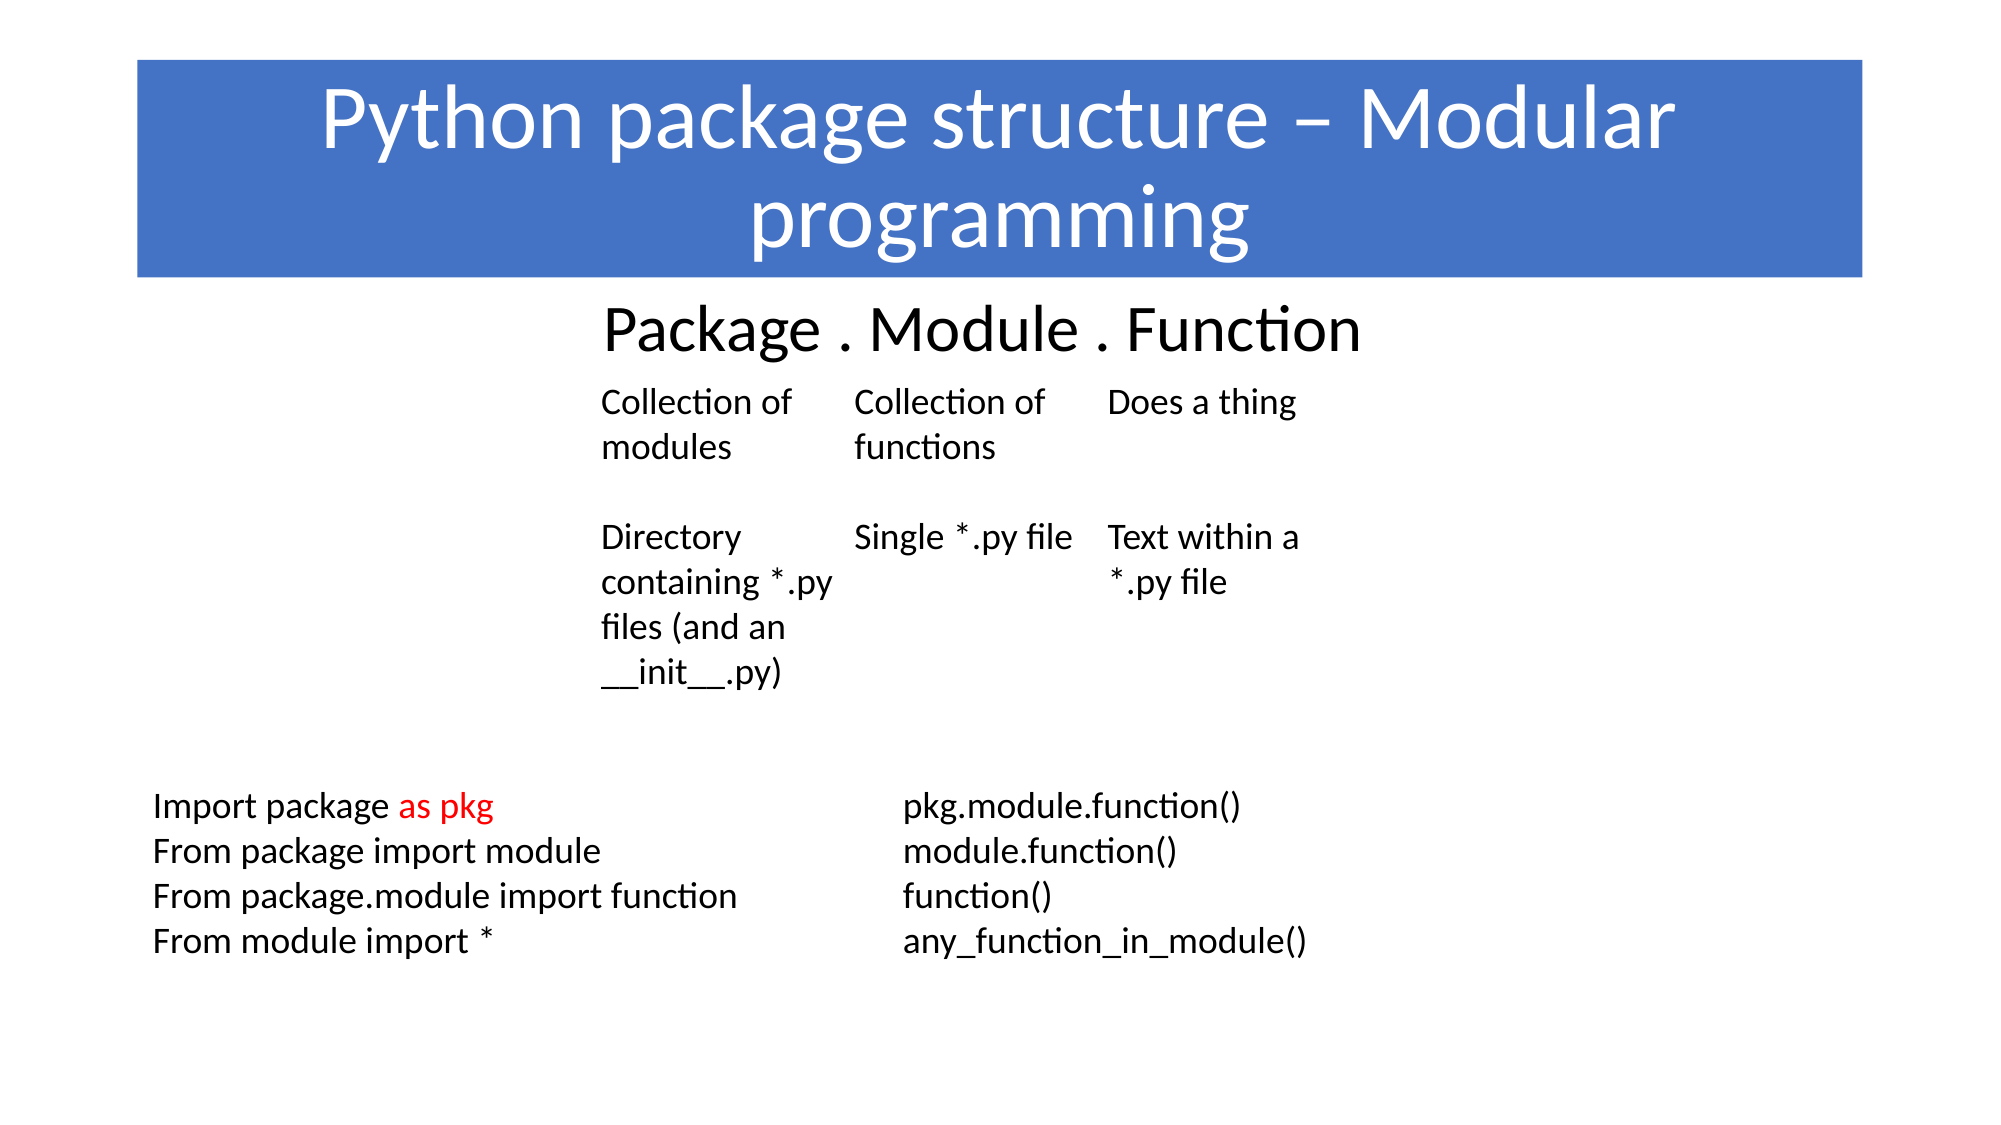

# Python package structure – Modular programming
Package . Module . Function
Collection of modules

Directory containing *.py files (and an __init__.py)
Collection of functions

Single *.py file
Does a thing

Text within a *.py file
Import package as pkg			pkg.module.function()
From package import module			module.function()
From package.module import function		function()
From module import *			any_function_in_module()